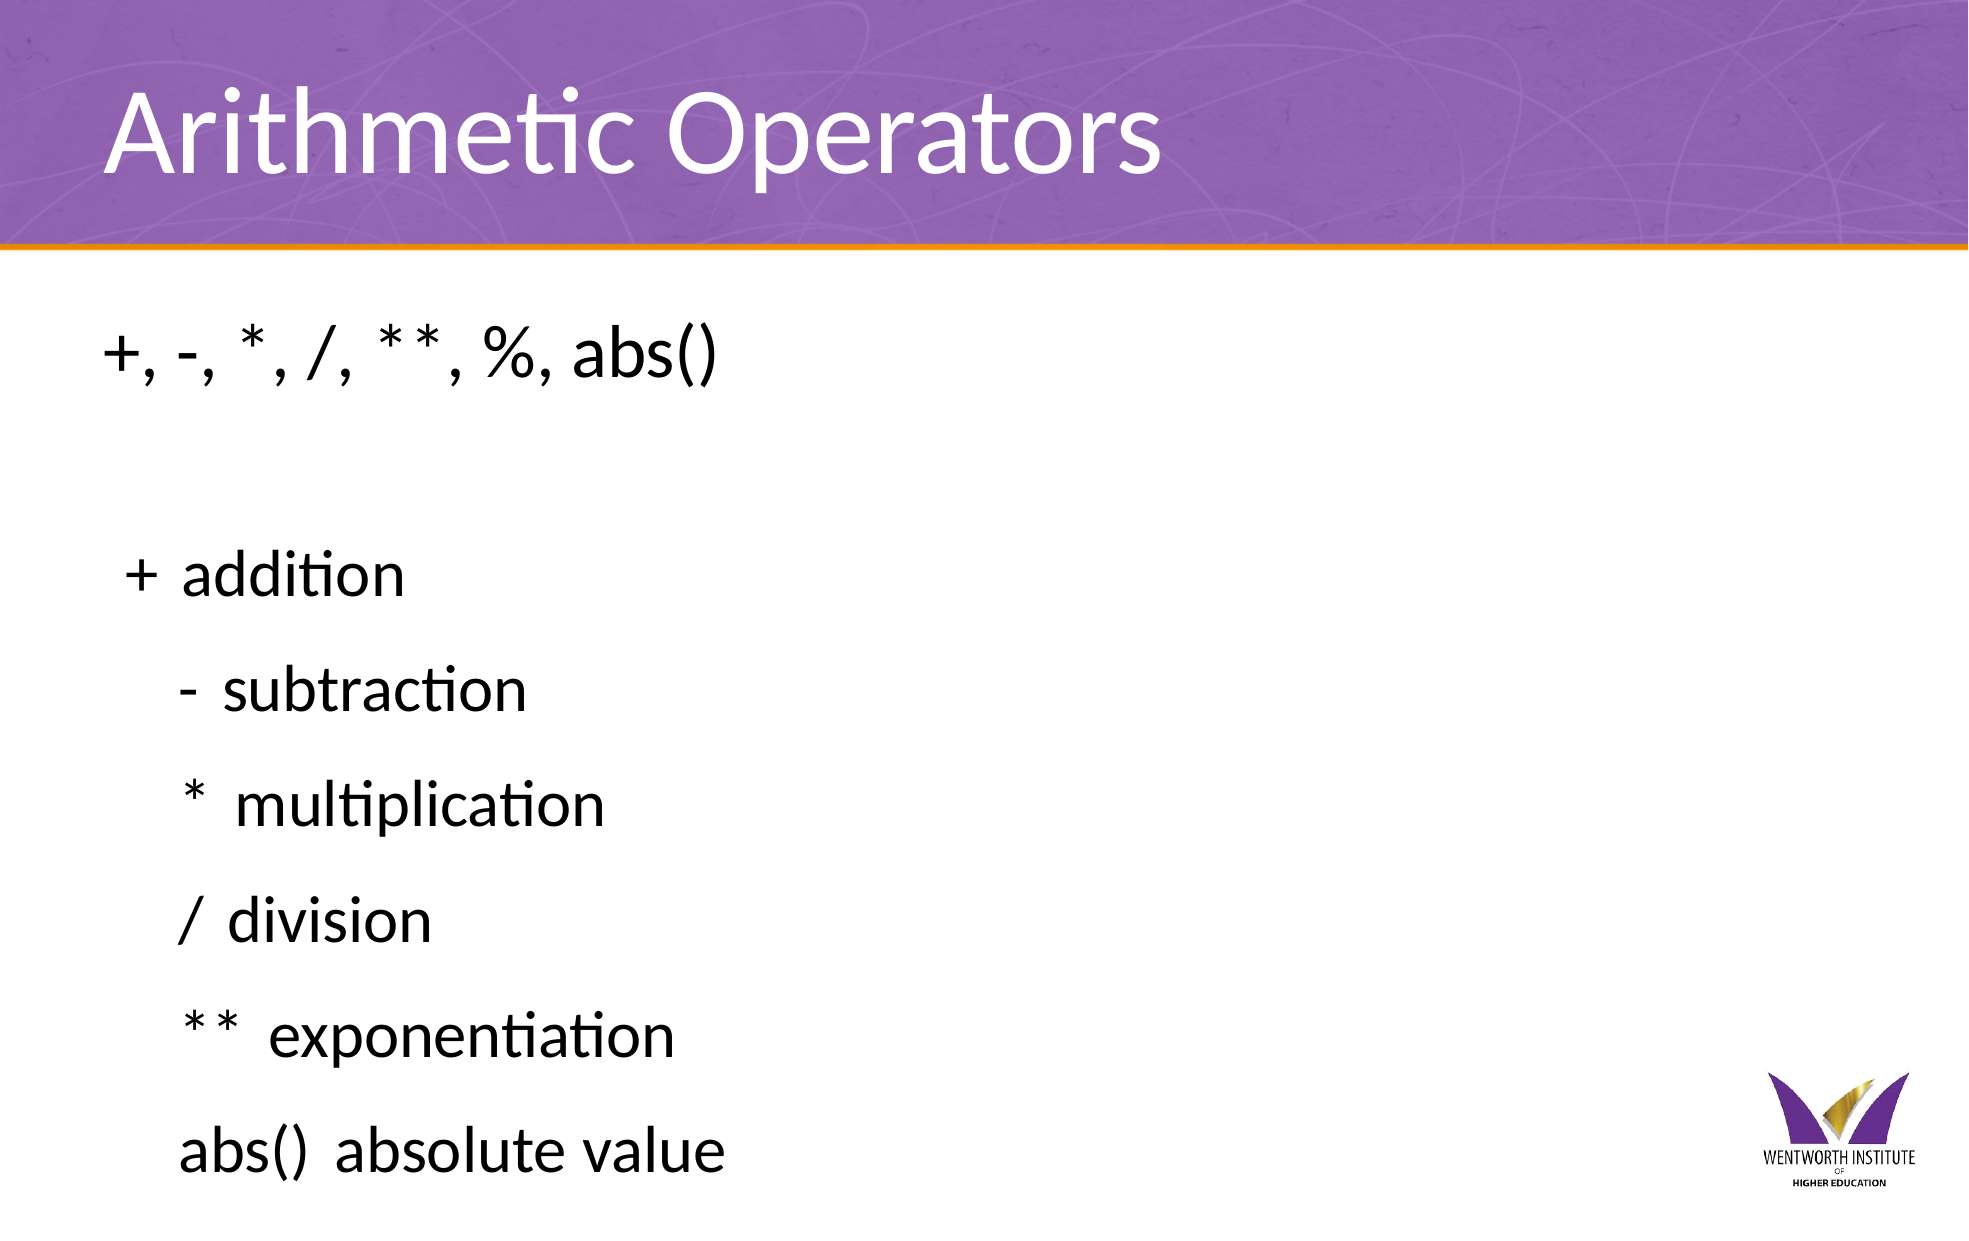

# Arithmetic Operators
+, -, *, /, **, %, abs()

+ addition
- subtraction
* multiplication
/ division
** exponentiation
abs() absolute value